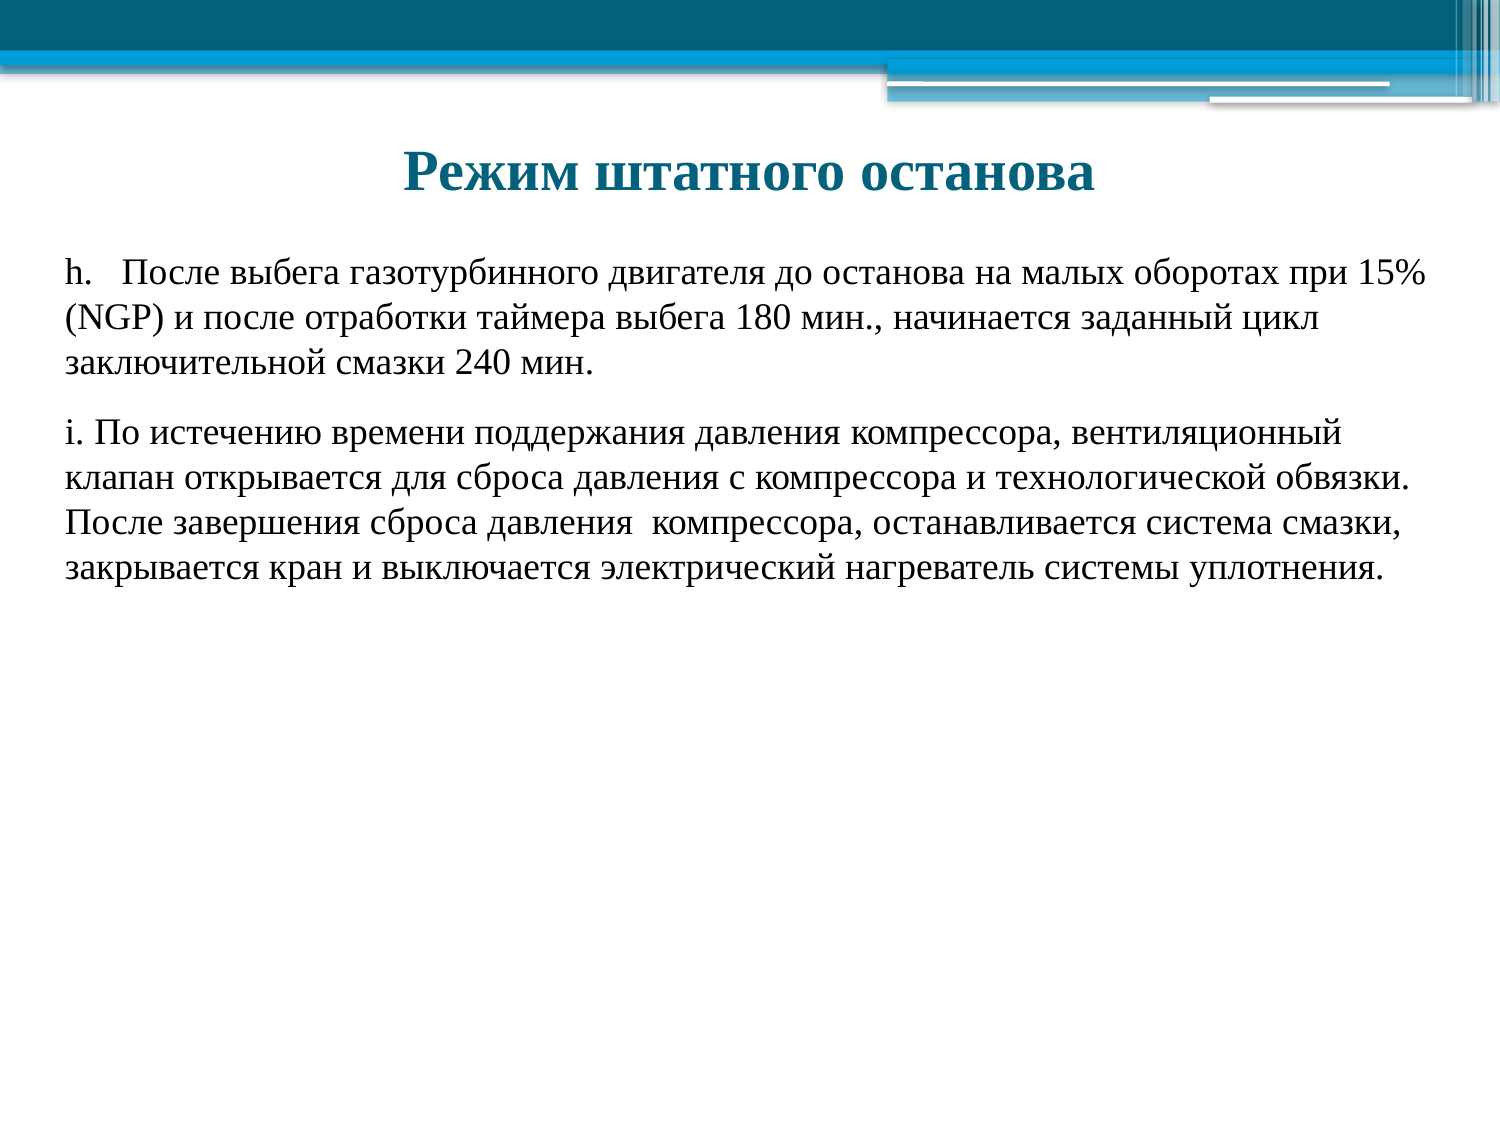

Режим штатного останова

h.   После выбега газотурбинного двигателя до останова на малых оборотах при 15% (NGP) и после отработки таймера выбега 180 мин., начинается заданный цикл заключительной смазки 240 мин.

i. По истечению времени поддержания давления компрессора, вентиляционный клапан открывается для сброса давления с компрессора и технологической обвязки. После завершения сброса давления  компрессора, останавливается система смазки, закрывается кран и выключается электрический нагреватель системы уплотнения.